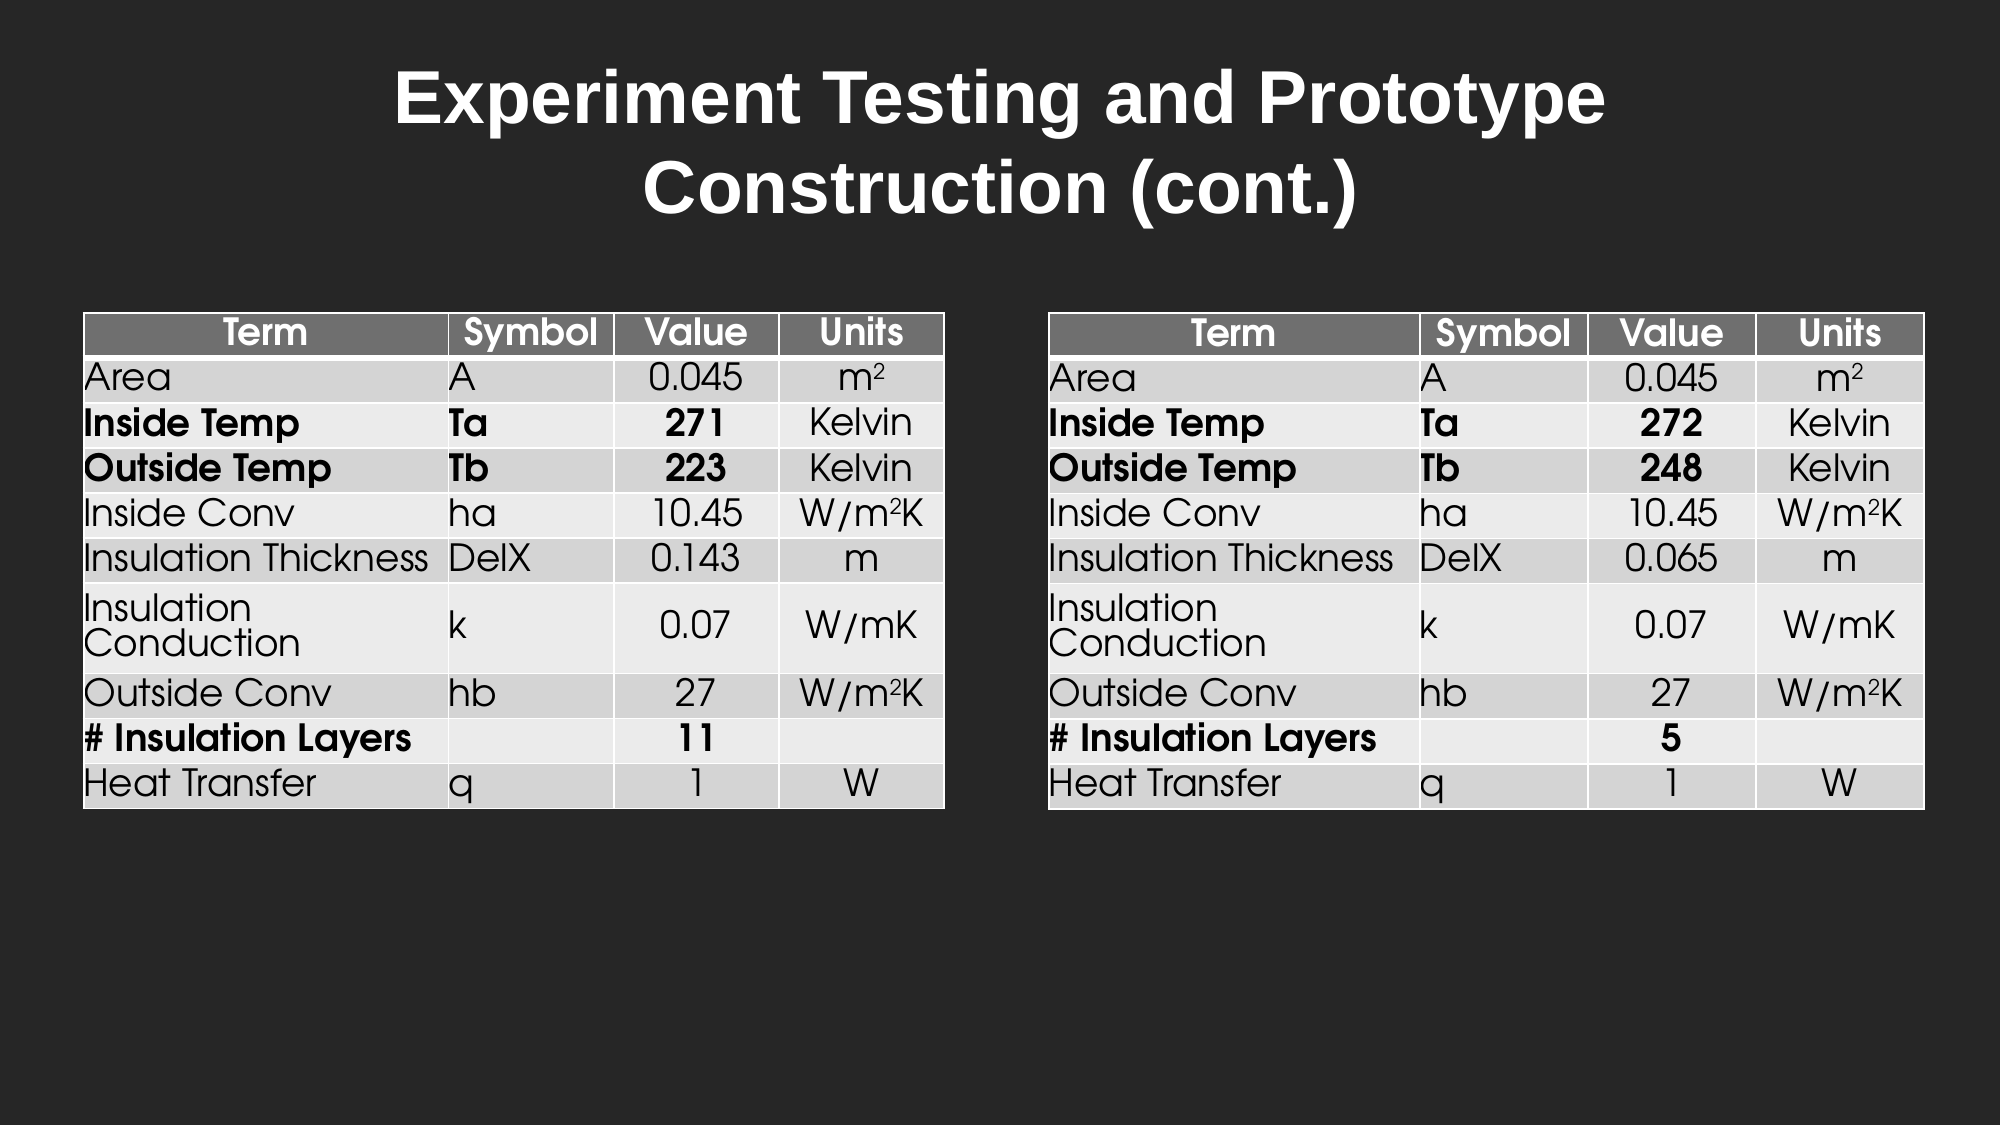

Experiment Testing and Prototype Construction (cont.)
| Term | Symbol | Value | Units |
| --- | --- | --- | --- |
| Area | A | 0.045 | m2 |
| Inside Temp | Ta | 271 | Kelvin |
| Outside Temp | Tb | 223 | Kelvin |
| Inside Conv | ha | 10.45 | W/m2K |
| Insulation Thickness | DelX | 0.143 | m |
| Insulation Conduction | k | 0.07 | W/mK |
| Outside Conv | hb | 27 | W/m2K |
| # Insulation Layers |  | 11 |  |
| Heat Transfer | q | 1 | W |
| Term | Symbol | Value | Units |
| --- | --- | --- | --- |
| Area | A | 0.045 | m2 |
| Inside Temp | Ta | 272 | Kelvin |
| Outside Temp | Tb | 248 | Kelvin |
| Inside Conv | ha | 10.45 | W/m2K |
| Insulation Thickness | DelX | 0.065 | m |
| Insulation Conduction | k | 0.07 | W/mK |
| Outside Conv | hb | 27 | W/m2K |
| # Insulation Layers |  | 5 |  |
| Heat Transfer | q | 1 | W |